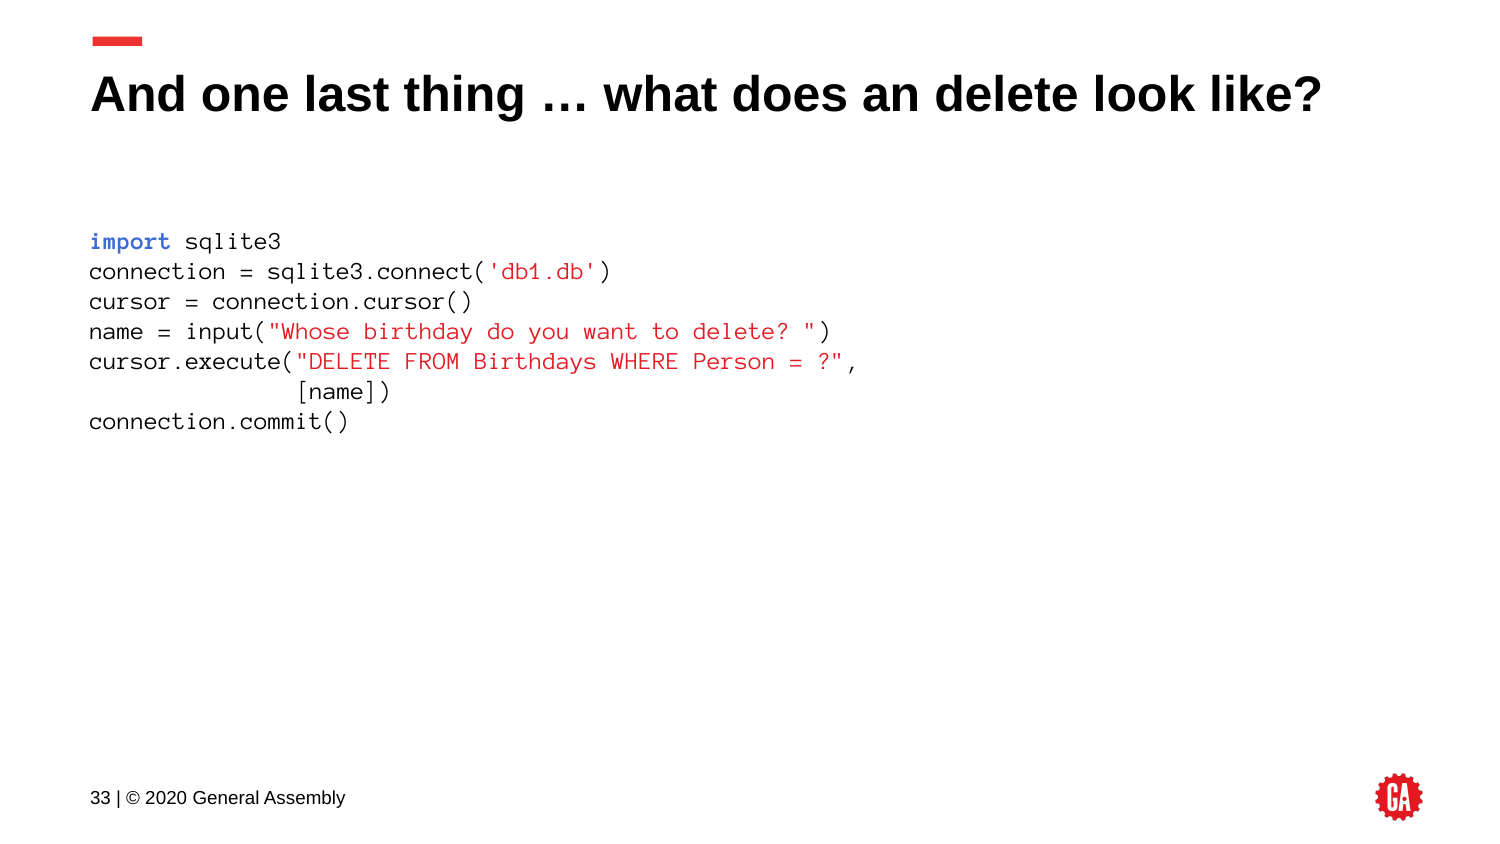

# And one last thing … what does an delete look like?
import sqlite3
connection = sqlite3.connect('db1.db')
cursor = connection.cursor()
name = input("Whose birthday do you want to delete? ")
cursor.execute("DELETE FROM Birthdays WHERE Person = ?",
               [name])
connection.commit()

33 | © 2020 General Assembly